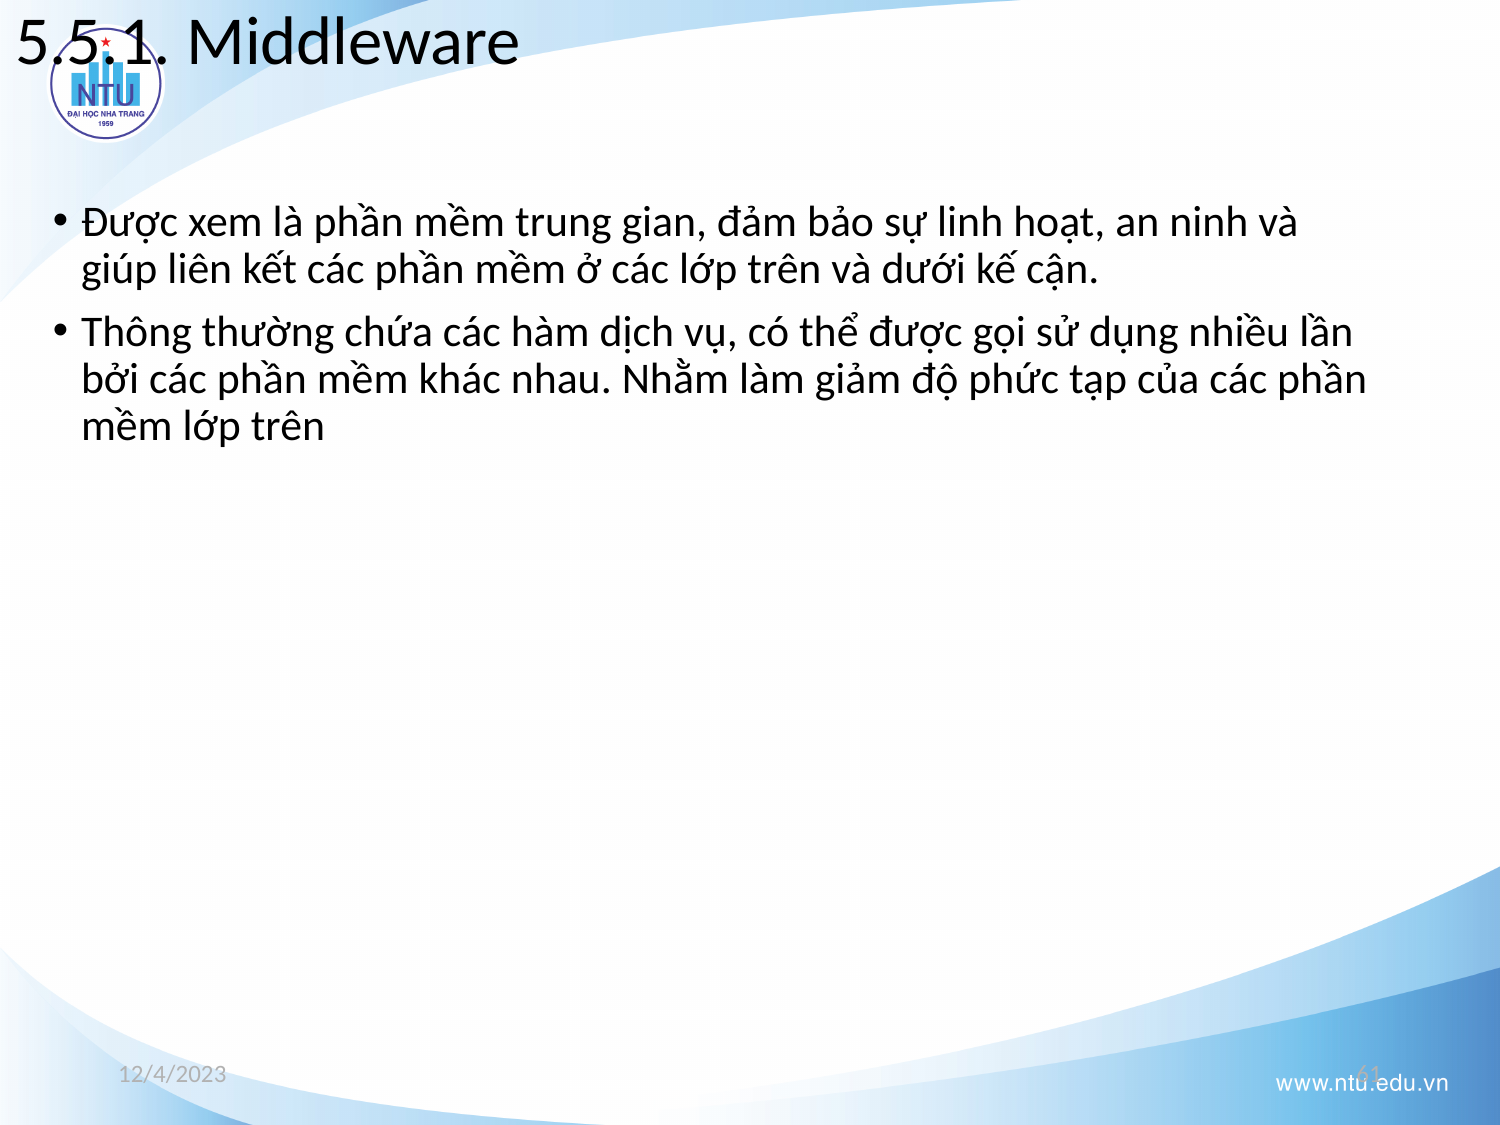

# 5.5.1. Middleware
Được xem là phần mềm trung gian, đảm bảo sự linh hoạt, an ninh và giúp liên kết các phần mềm ở các lớp trên và dưới kế cận.
Thông thường chứa các hàm dịch vụ, có thể được gọi sử dụng nhiều lần bởi các phần mềm khác nhau. Nhằm làm giảm độ phức tạp của các phần mềm lớp trên

12/4/2023
61